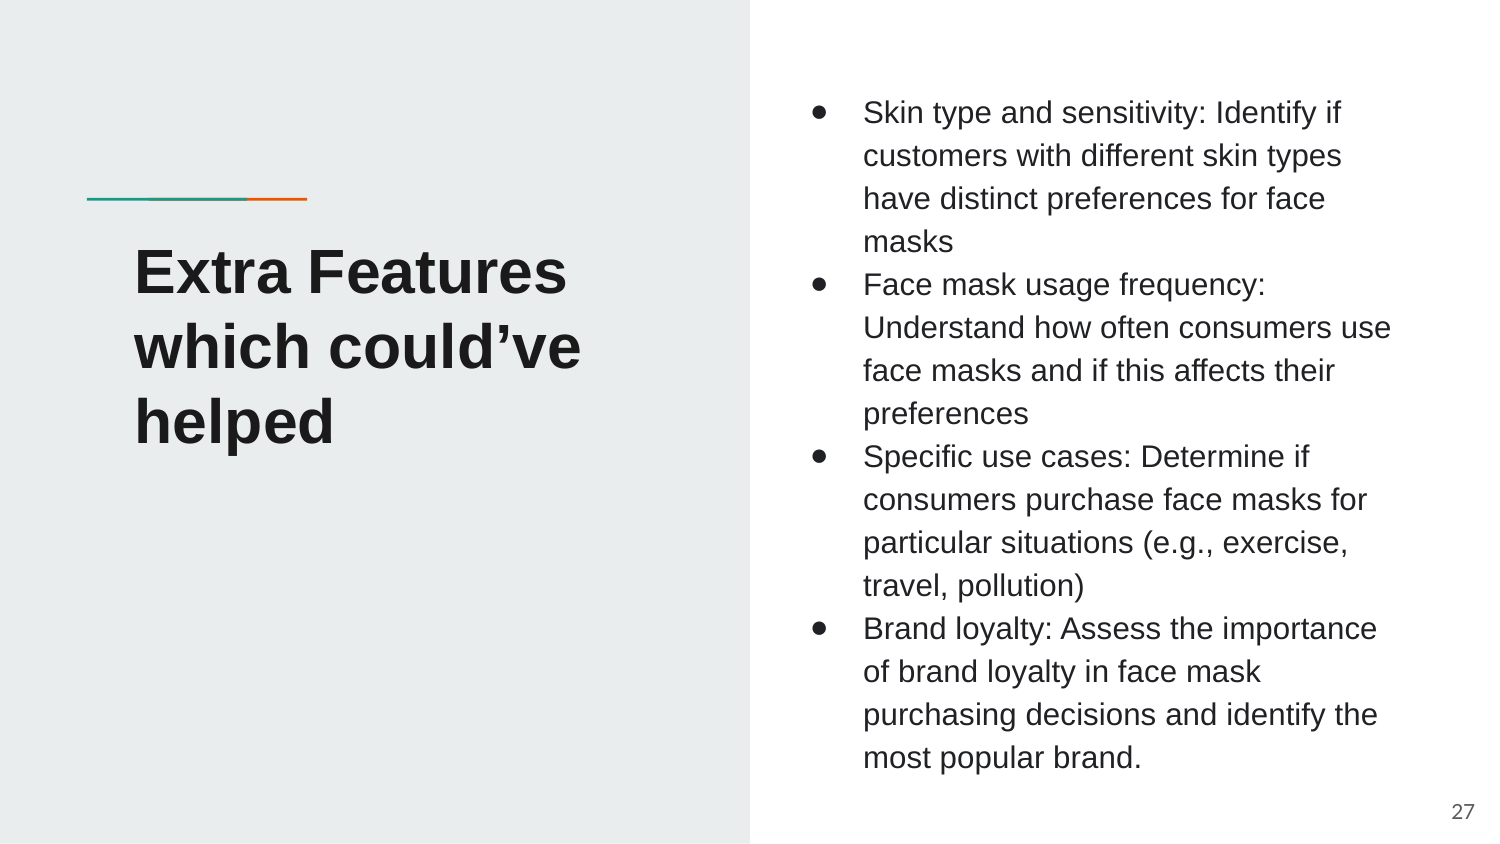

Skin type and sensitivity: Identify if customers with different skin types have distinct preferences for face masks
Face mask usage frequency: Understand how often consumers use face masks and if this affects their preferences
Specific use cases: Determine if consumers purchase face masks for particular situations (e.g., exercise, travel, pollution)
Brand loyalty: Assess the importance of brand loyalty in face mask purchasing decisions and identify the most popular brand.
# Extra Features which could’ve helped
27